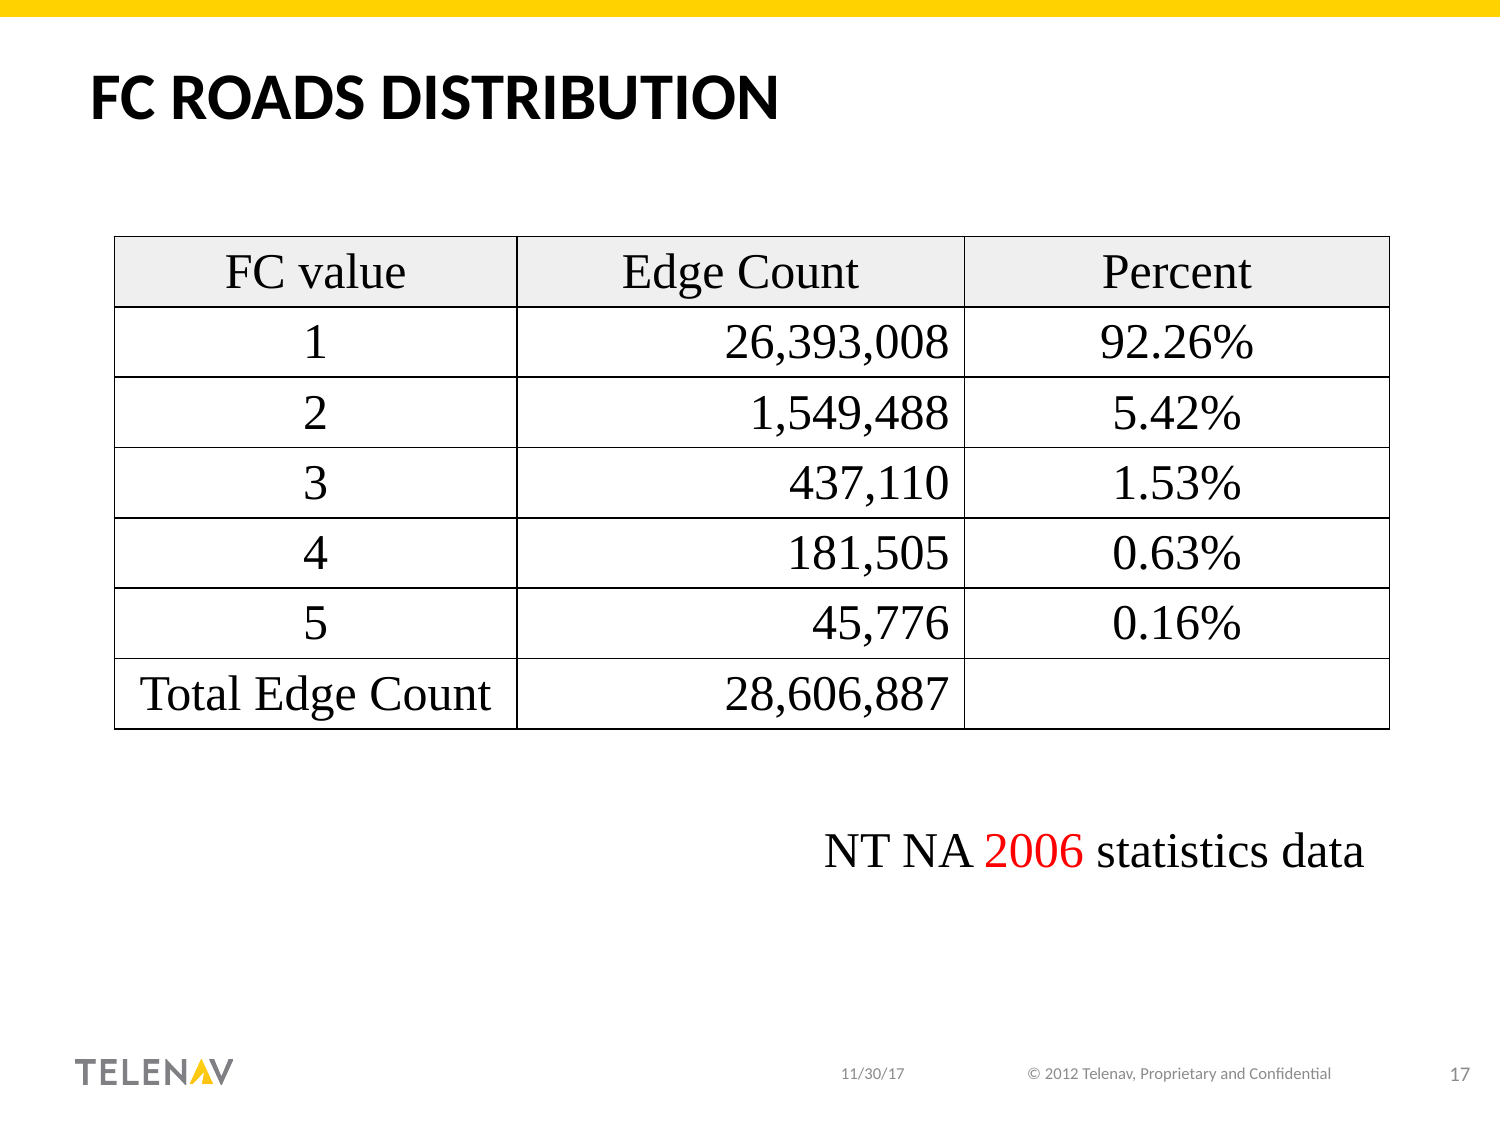

# FC roads distribution
| FC value | Edge Count | Percent |
| --- | --- | --- |
| 1 | 26,393,008 | 92.26% |
| 2 | 1,549,488 | 5.42% |
| 3 | 437,110 | 1.53% |
| 4 | 181,505 | 0.63% |
| 5 | 45,776 | 0.16% |
| Total Edge Count | 28,606,887 |  |
NT NA 2006 statistics data
11/30/17
© 2012 Telenav, Proprietary and Confidential
17